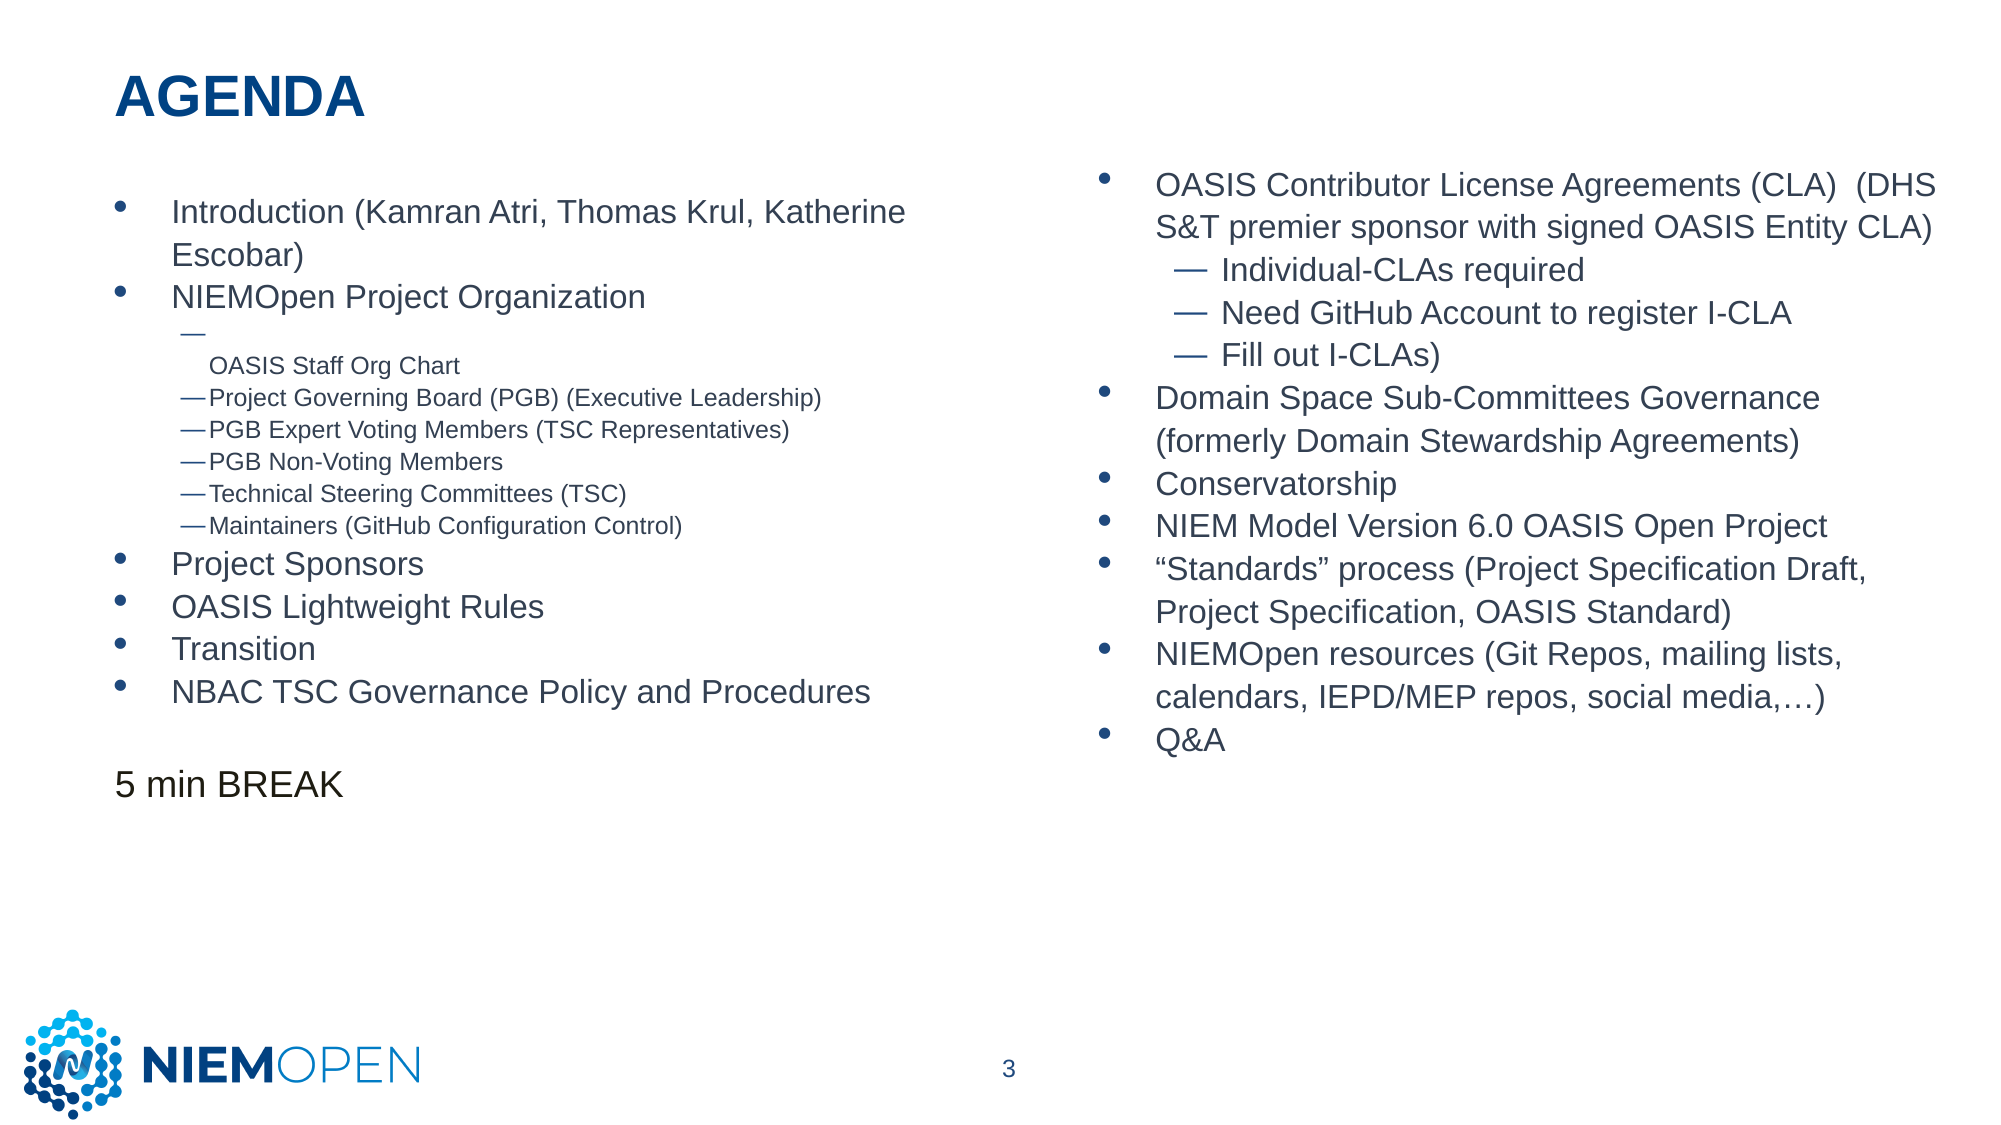

# Agenda
OASIS Contributor License Agreements (CLA)  (DHS S&T premier sponsor with signed OASIS Entity CLA)
Individual-CLAs required
Need GitHub Account to register I-CLA
Fill out I-CLAs)
Domain Space Sub-Committees Governance (formerly Domain Stewardship Agreements)
Conservatorship
NIEM Model Version 6.0 OASIS Open Project
“Standards” process (Project Specification Draft, Project Specification, OASIS Standard)
NIEMOpen resources (Git Repos, mailing lists, calendars, IEPD/MEP repos, social media,…)
Q&A

Introduction (Kamran Atri, Thomas Krul, Katherine Escobar)
NIEMOpen Project Organization
OASIS Staff Org Chart
Project Governing Board (PGB) (Executive Leadership)
PGB Expert Voting Members (TSC Representatives)
PGB Non-Voting Members
Technical Steering Committees (TSC)
Maintainers (GitHub Configuration Control)
Project Sponsors
OASIS Lightweight Rules
Transition
NBAC TSC Governance Policy and Procedures

5 min BREAK

3